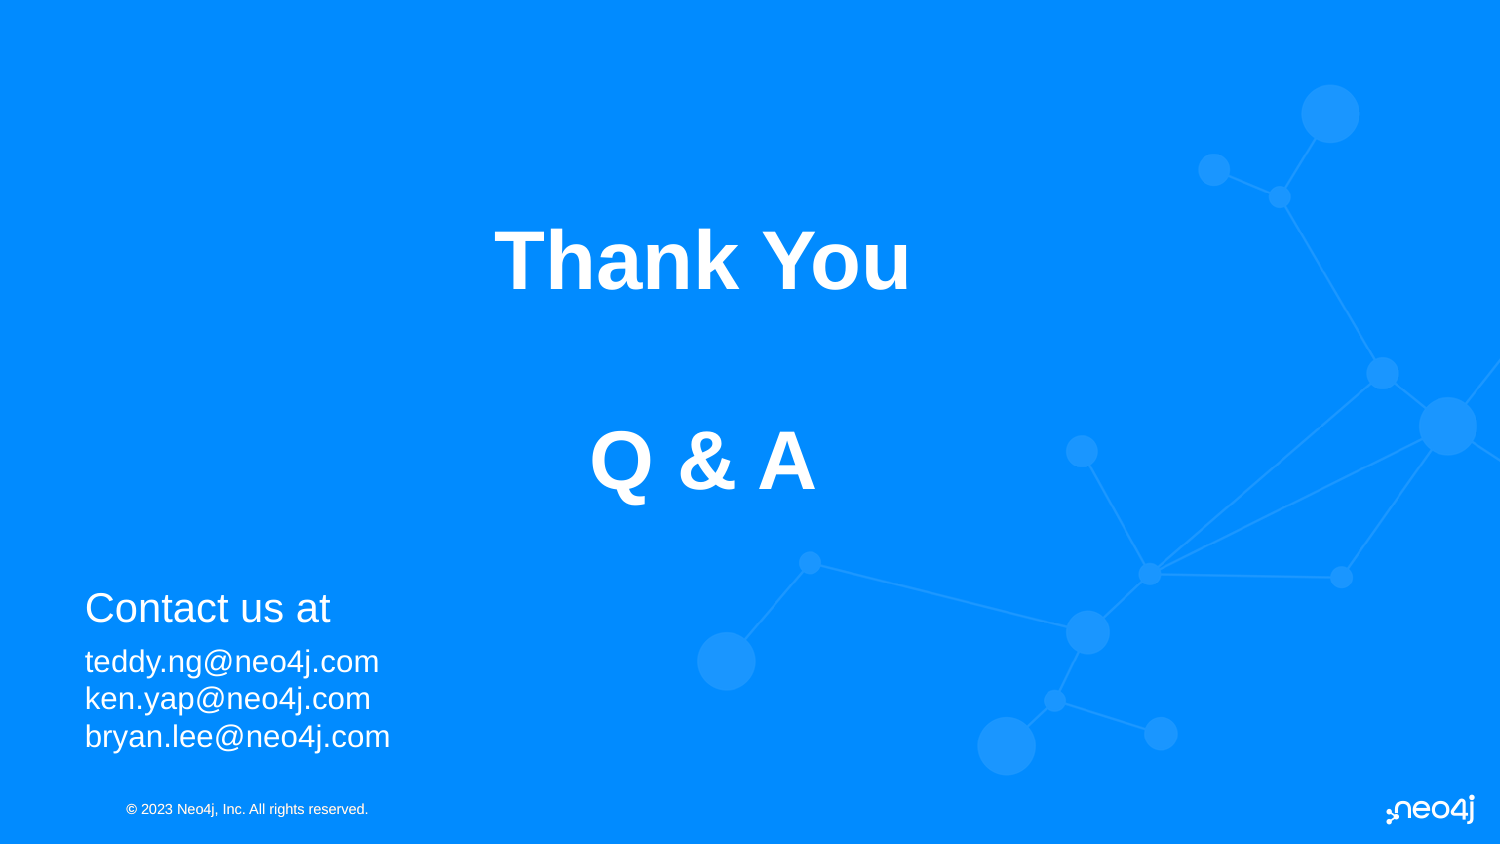

# Thank You Q & A

Contact us at
teddy.ng@neo4j.com
ken.yap@neo4j.com
bryan.lee@neo4j.com